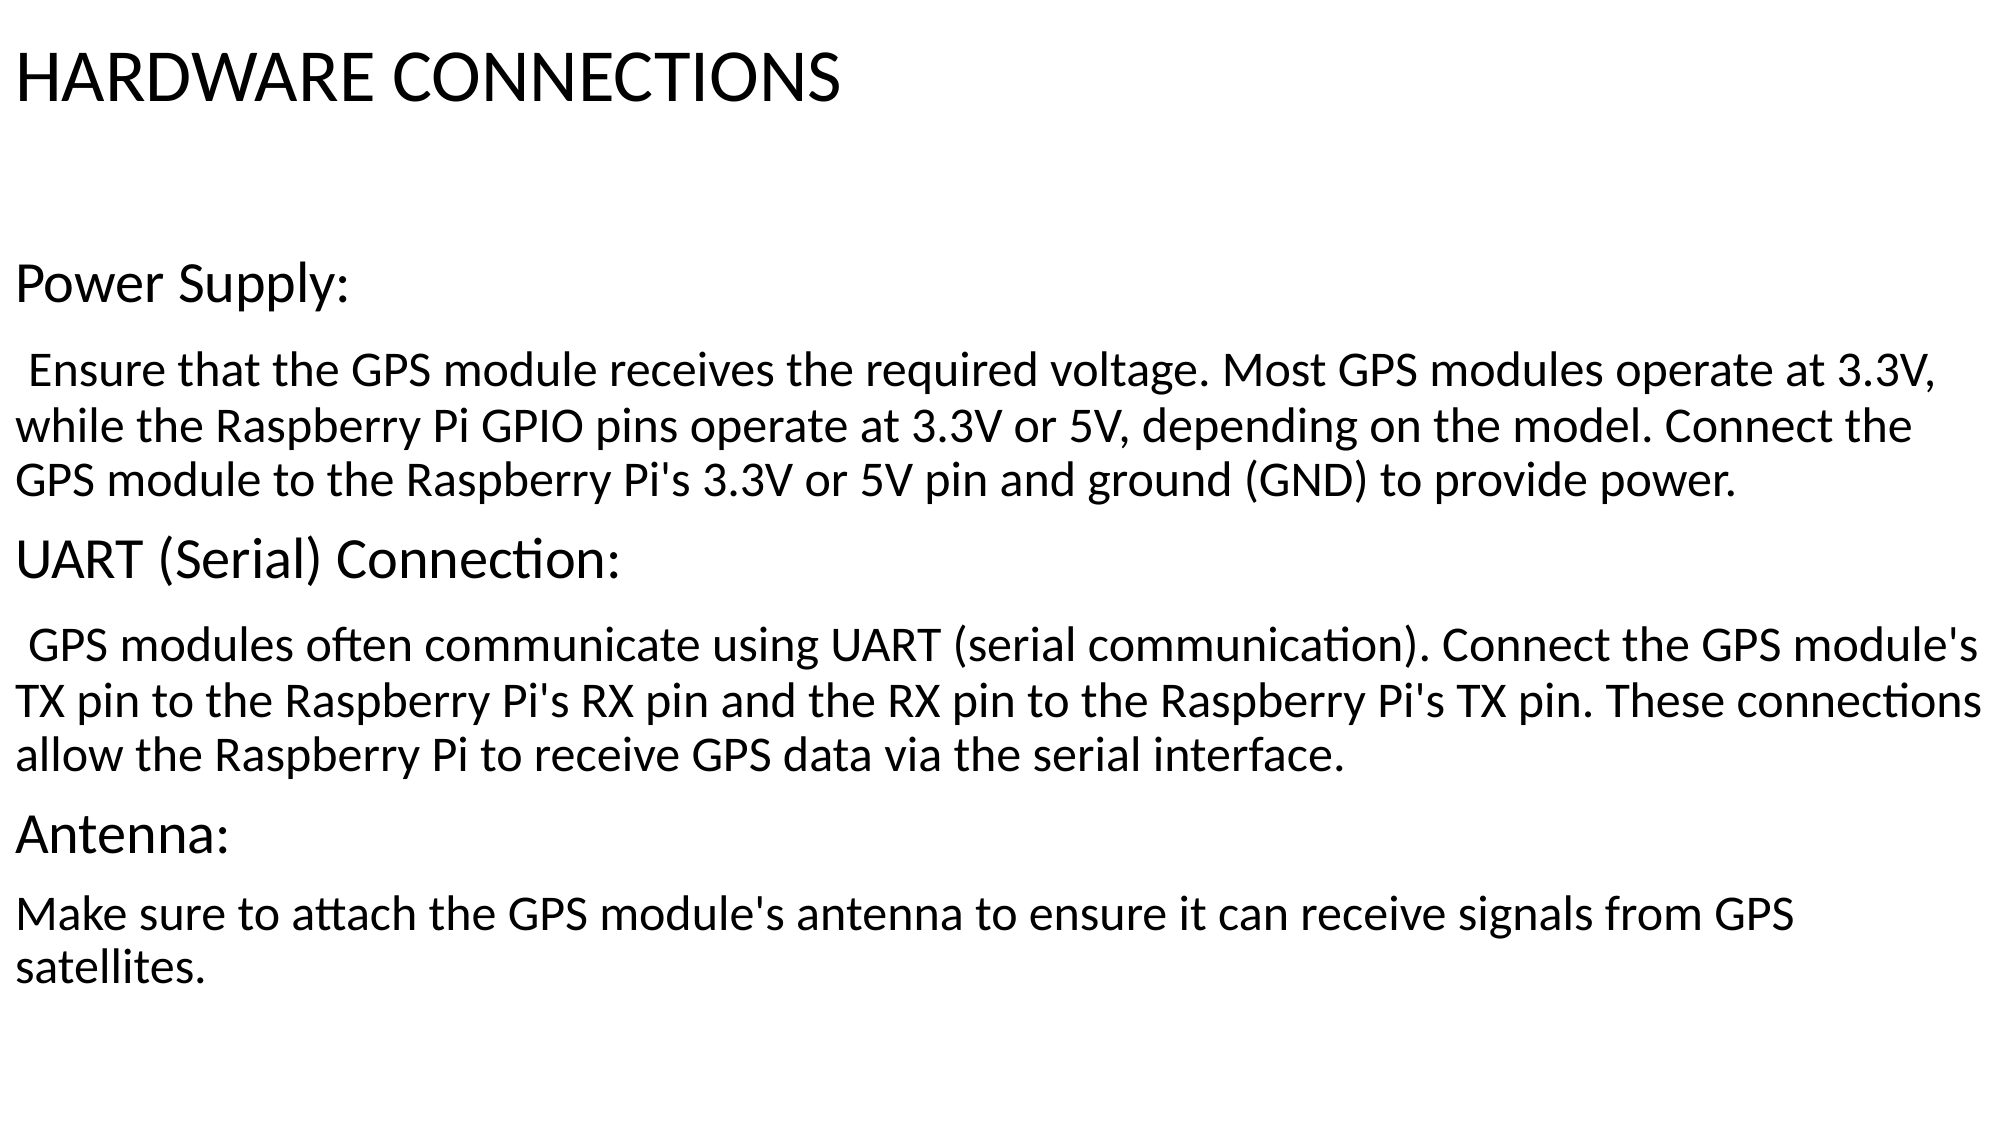

# HARDWARE CONNECTIONS

Power Supply:
 Ensure that the GPS module receives the required voltage. Most GPS modules operate at 3.3V, while the Raspberry Pi GPIO pins operate at 3.3V or 5V, depending on the model. Connect the GPS module to the Raspberry Pi's 3.3V or 5V pin and ground (GND) to provide power.
UART (Serial) Connection:
 GPS modules often communicate using UART (serial communication). Connect the GPS module's TX pin to the Raspberry Pi's RX pin and the RX pin to the Raspberry Pi's TX pin. These connections allow the Raspberry Pi to receive GPS data via the serial interface.
Antenna:
Make sure to attach the GPS module's antenna to ensure it can receive signals from GPS satellites.